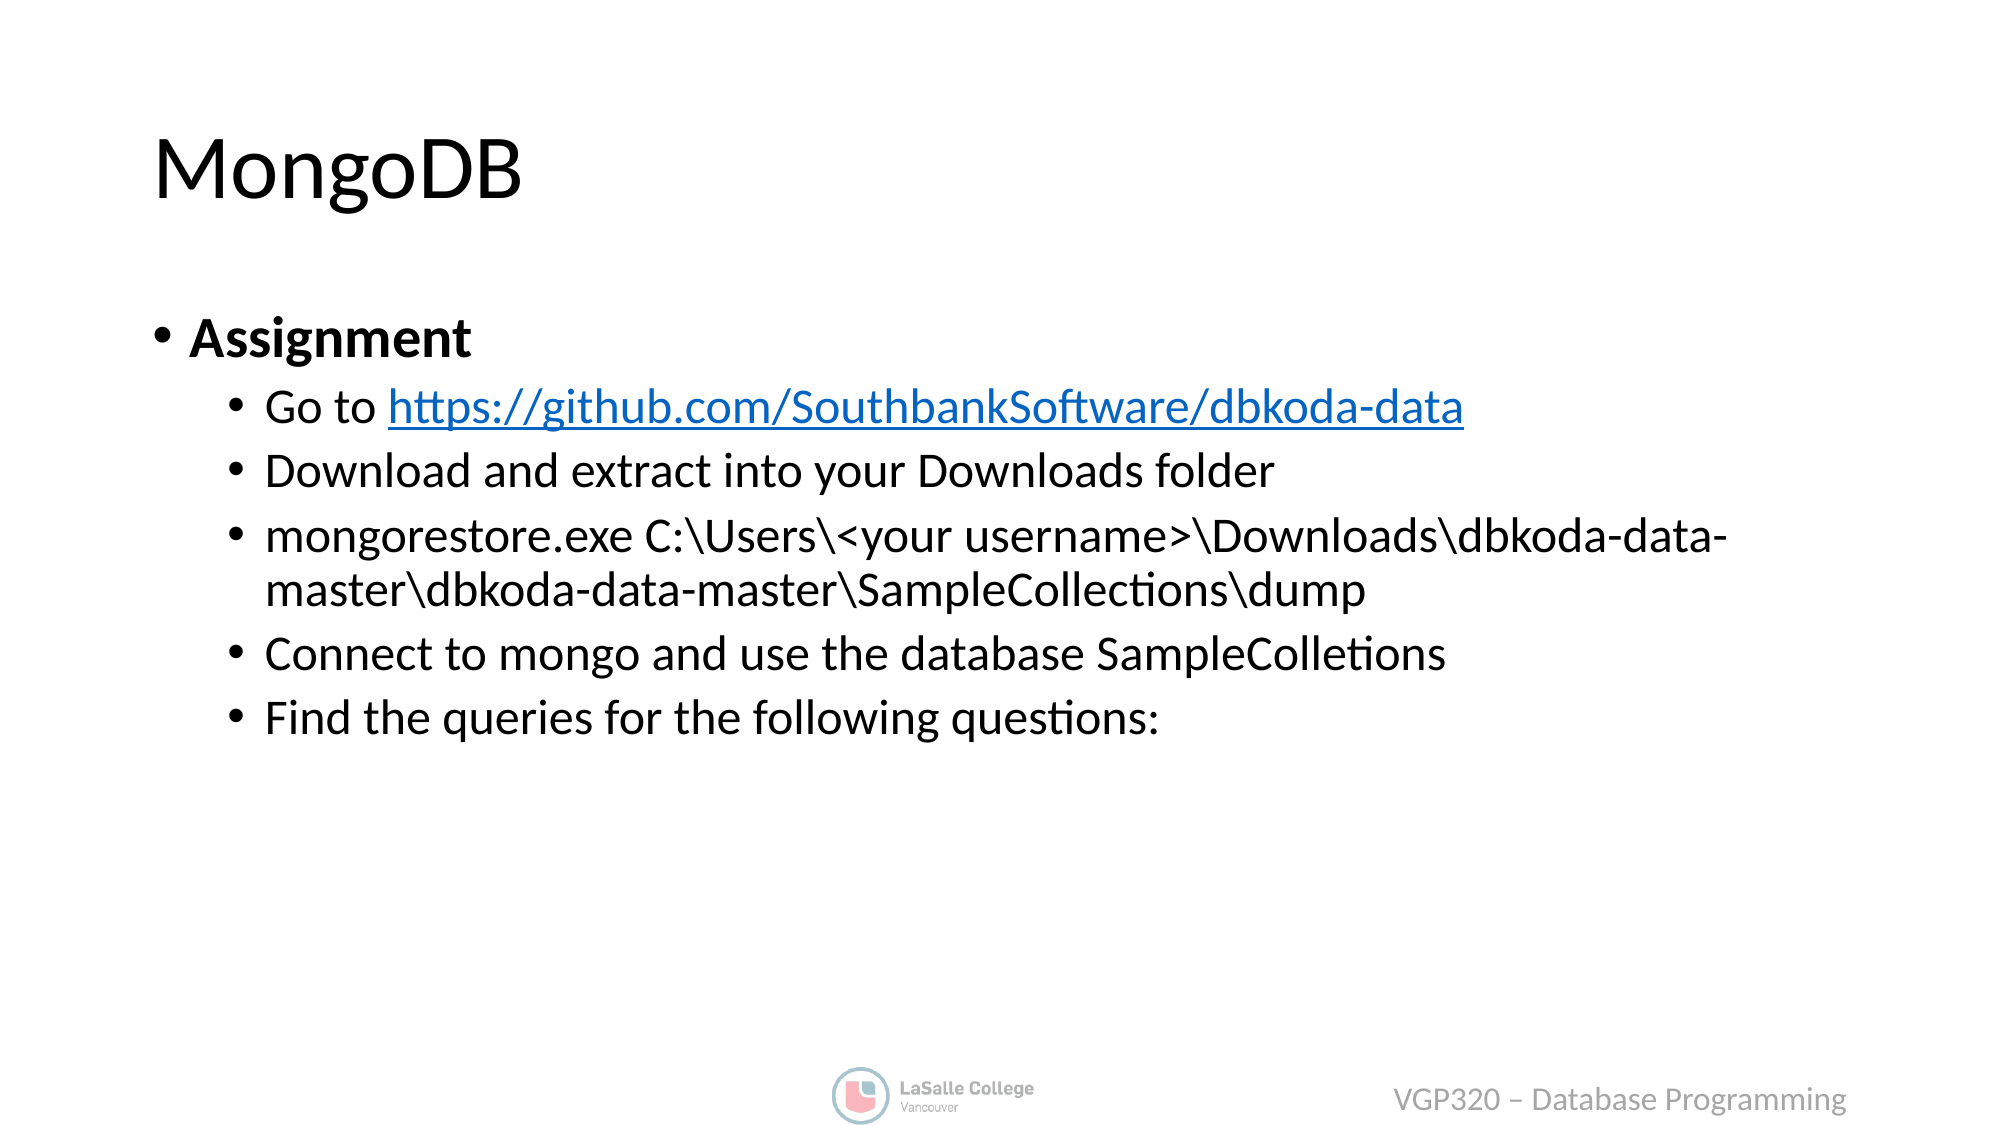

# MongoDB
Assignment
Go to https://github.com/SouthbankSoftware/dbkoda-data
Download and extract into your Downloads folder
mongorestore.exe C:\Users\<your username>\Downloads\dbkoda-data-master\dbkoda-data-master\SampleCollections\dump
Connect to mongo and use the database SampleColletions
Find the queries for the following questions: